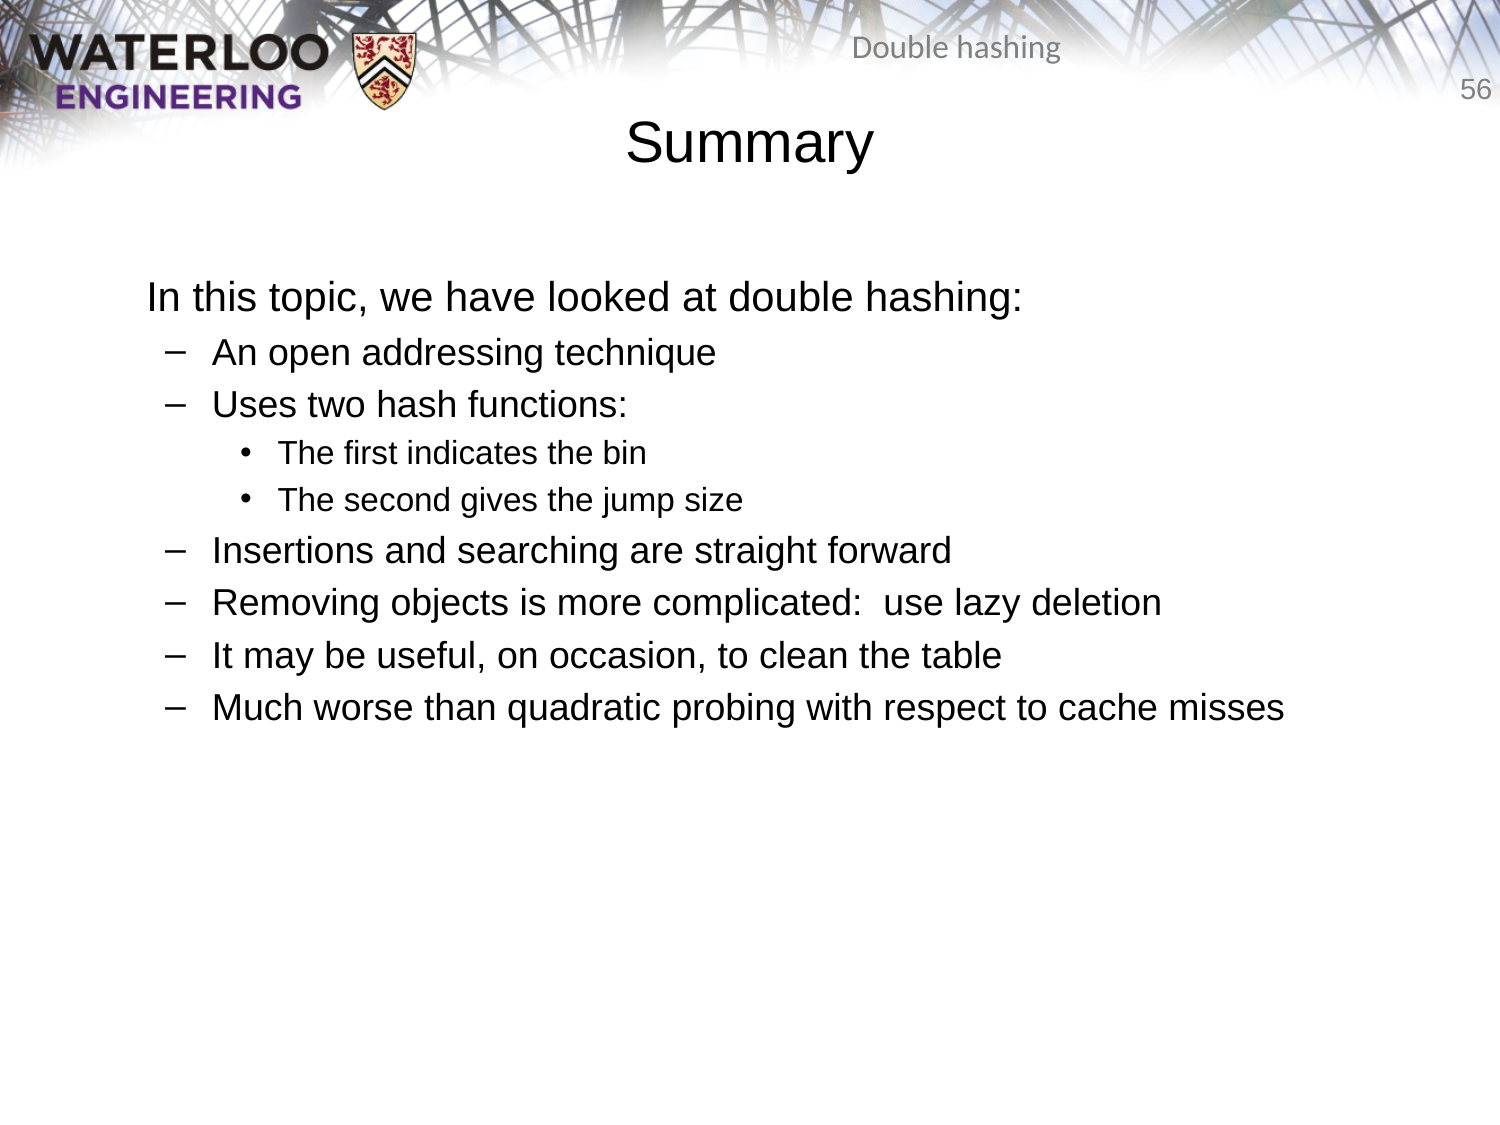

# Summary
	In this topic, we have looked at double hashing:
An open addressing technique
Uses two hash functions:
The first indicates the bin
The second gives the jump size
Insertions and searching are straight forward
Removing objects is more complicated:  use lazy deletion
It may be useful, on occasion, to clean the table
Much worse than quadratic probing with respect to cache misses